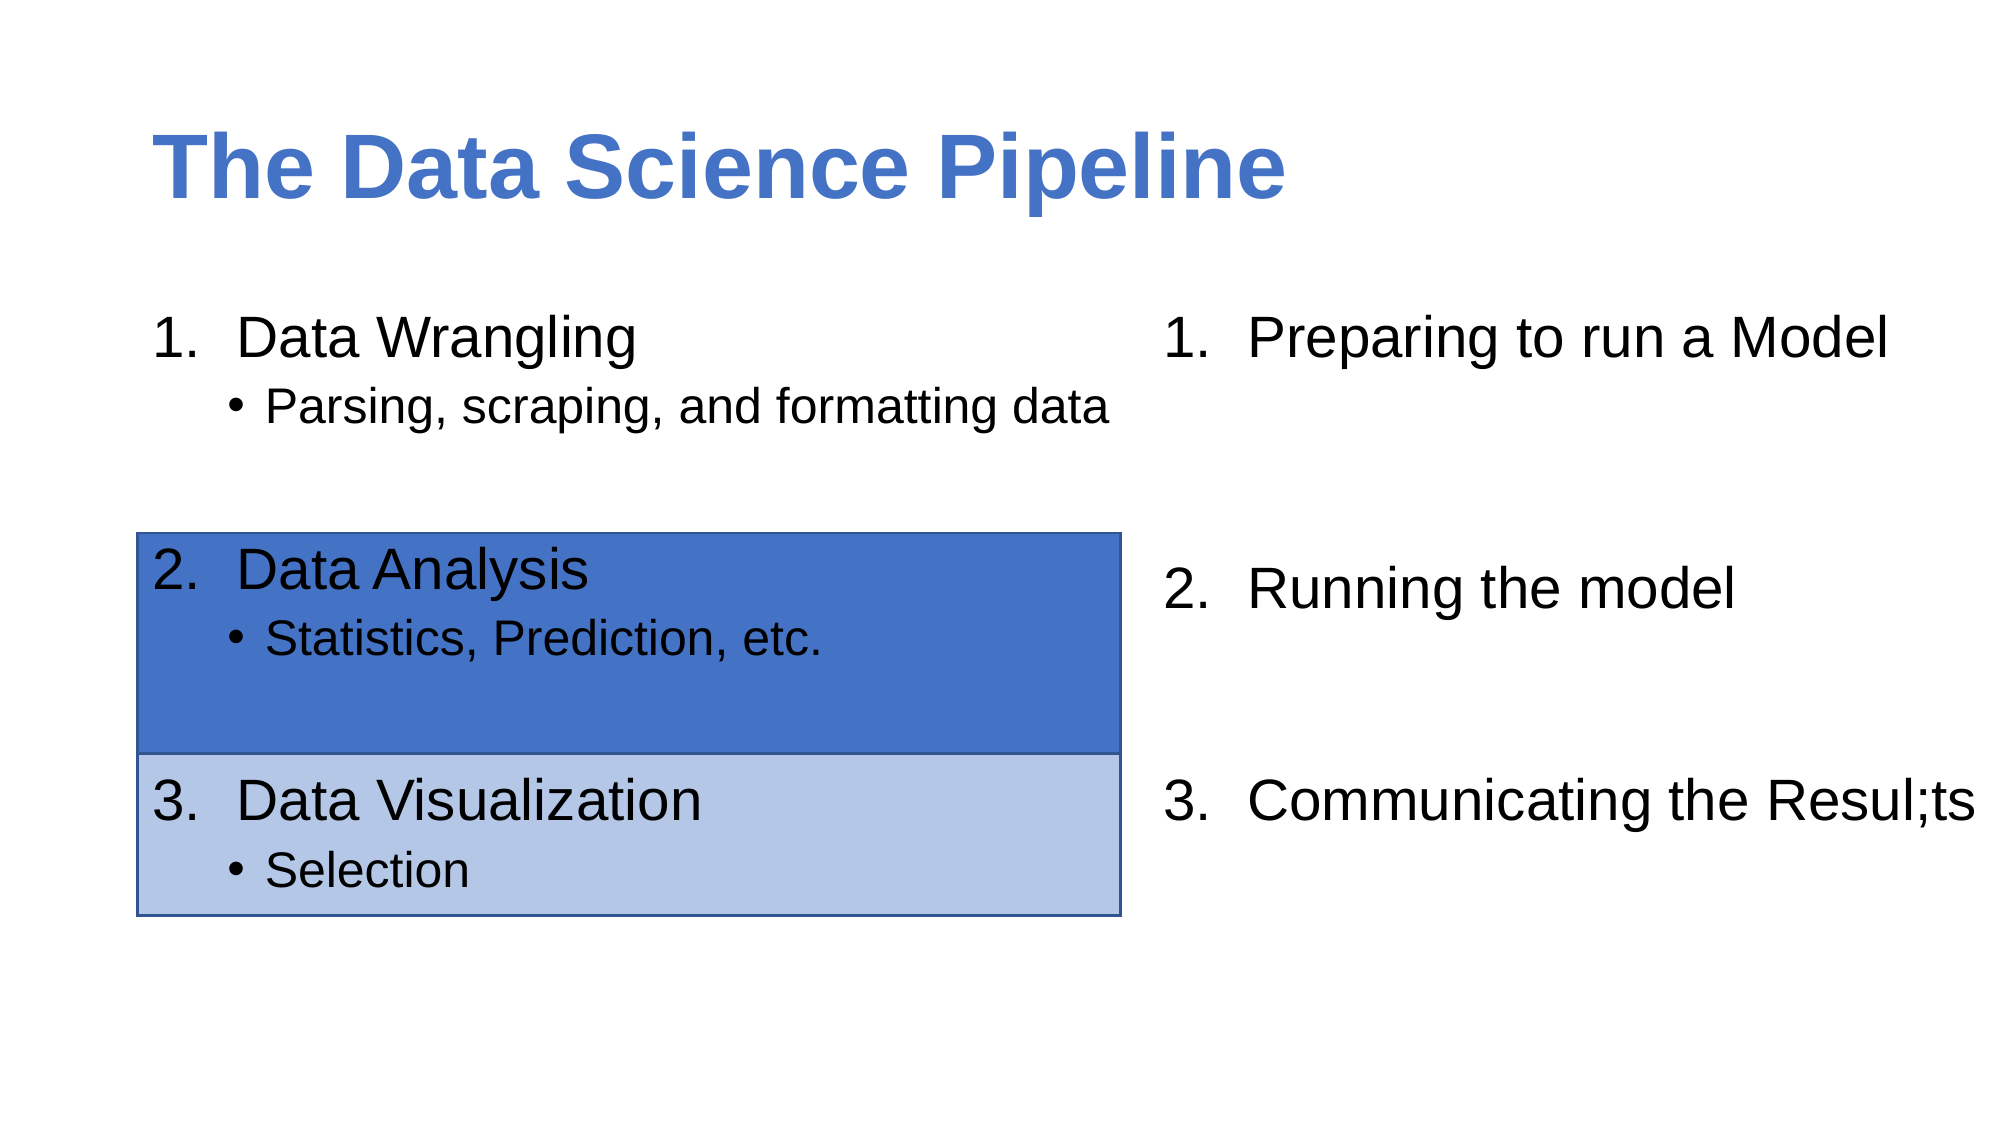

# The Data Science Pipeline

Data Wrangling
Parsing, scraping, and formatting data

Data Analysis
Statistics, Prediction, etc.

Data Visualization
Selection
Preparing to run a Model

Running the model

Communicating the Resul;ts